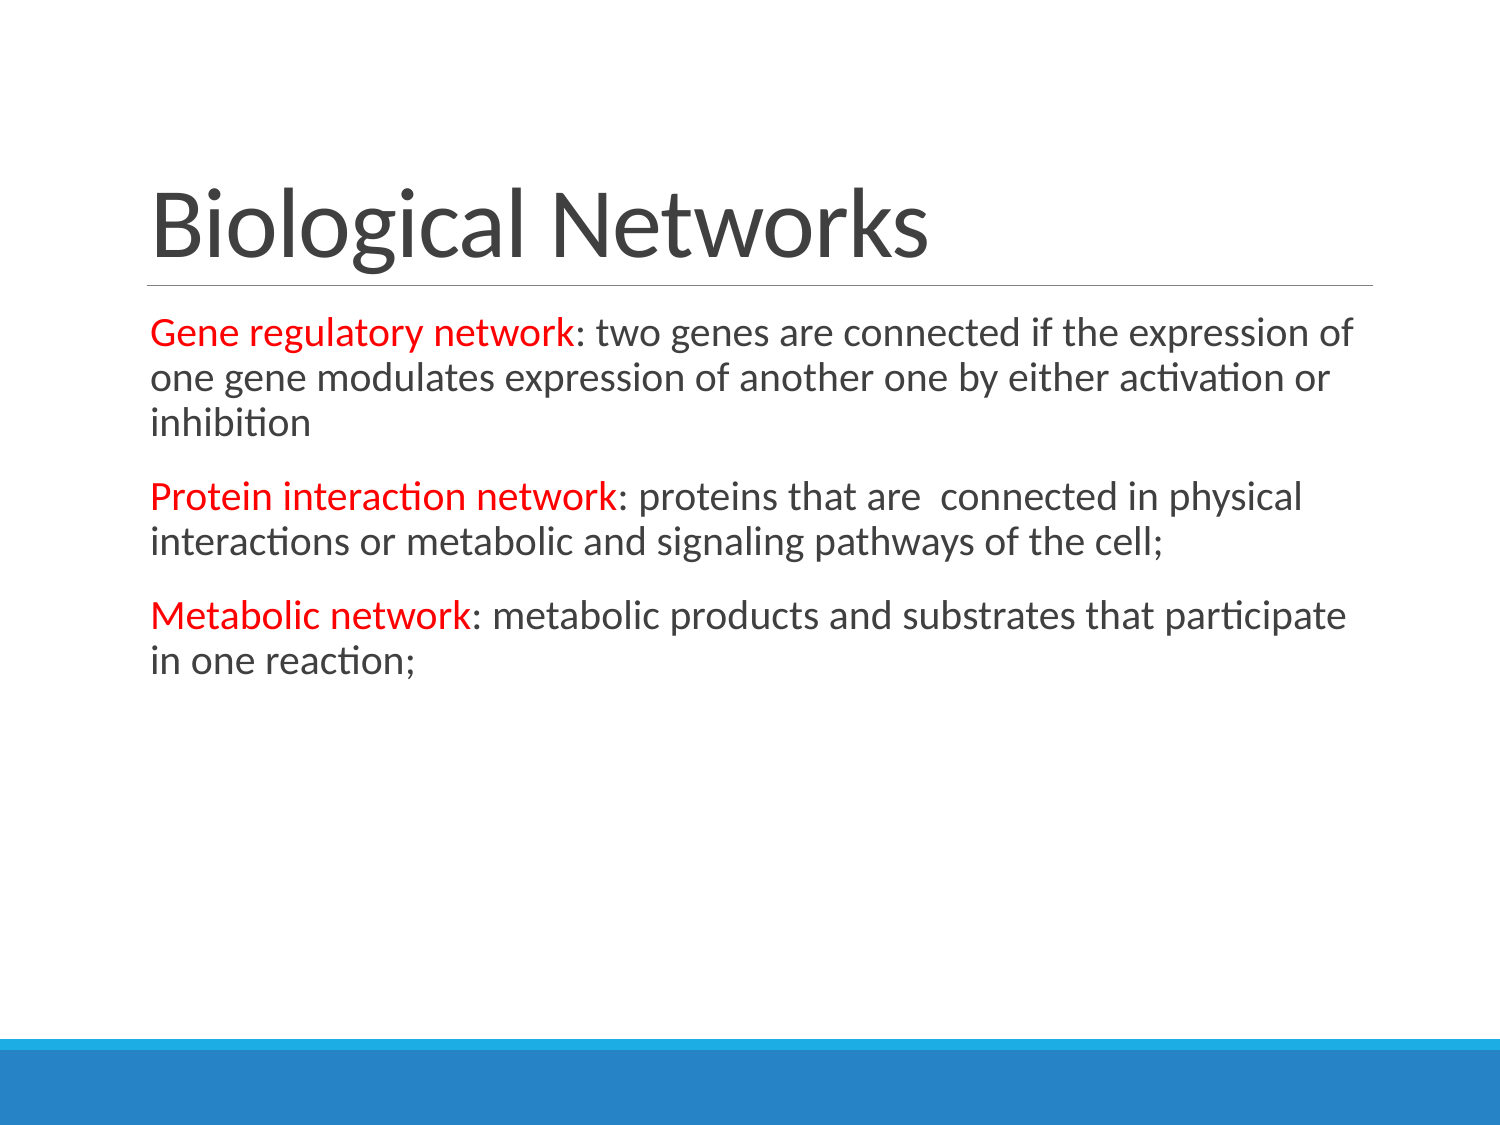

# Biological Networks
Gene regulatory network: two genes are connected if the expression of one gene modulates expression of another one by either activation or inhibition
Protein interaction network: proteins that are  connected in physical interactions or metabolic and signaling pathways of the cell;
Metabolic network: metabolic products and substrates that participate in one reaction;